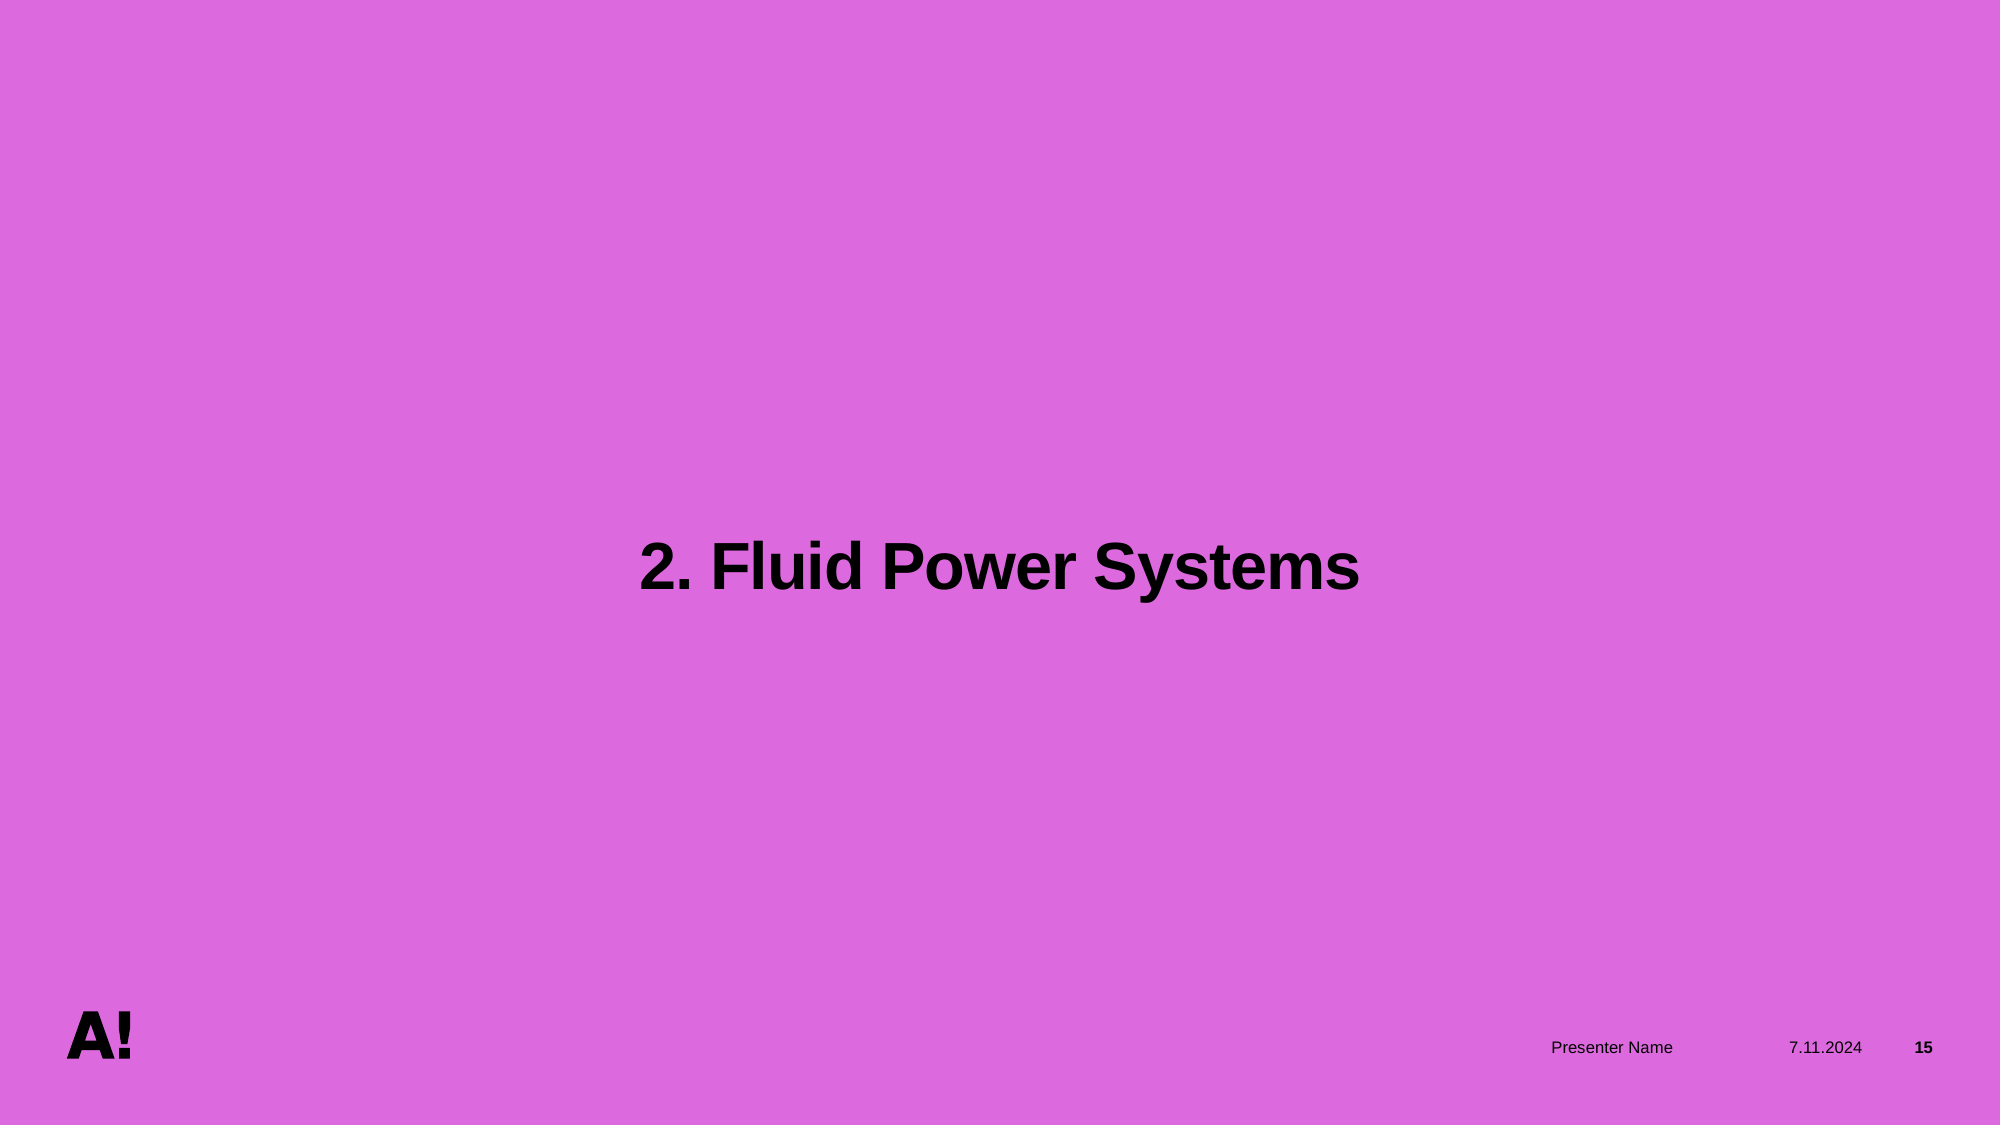

# 2. Fluid Power Systems
Presenter Name
7.11.2024
15